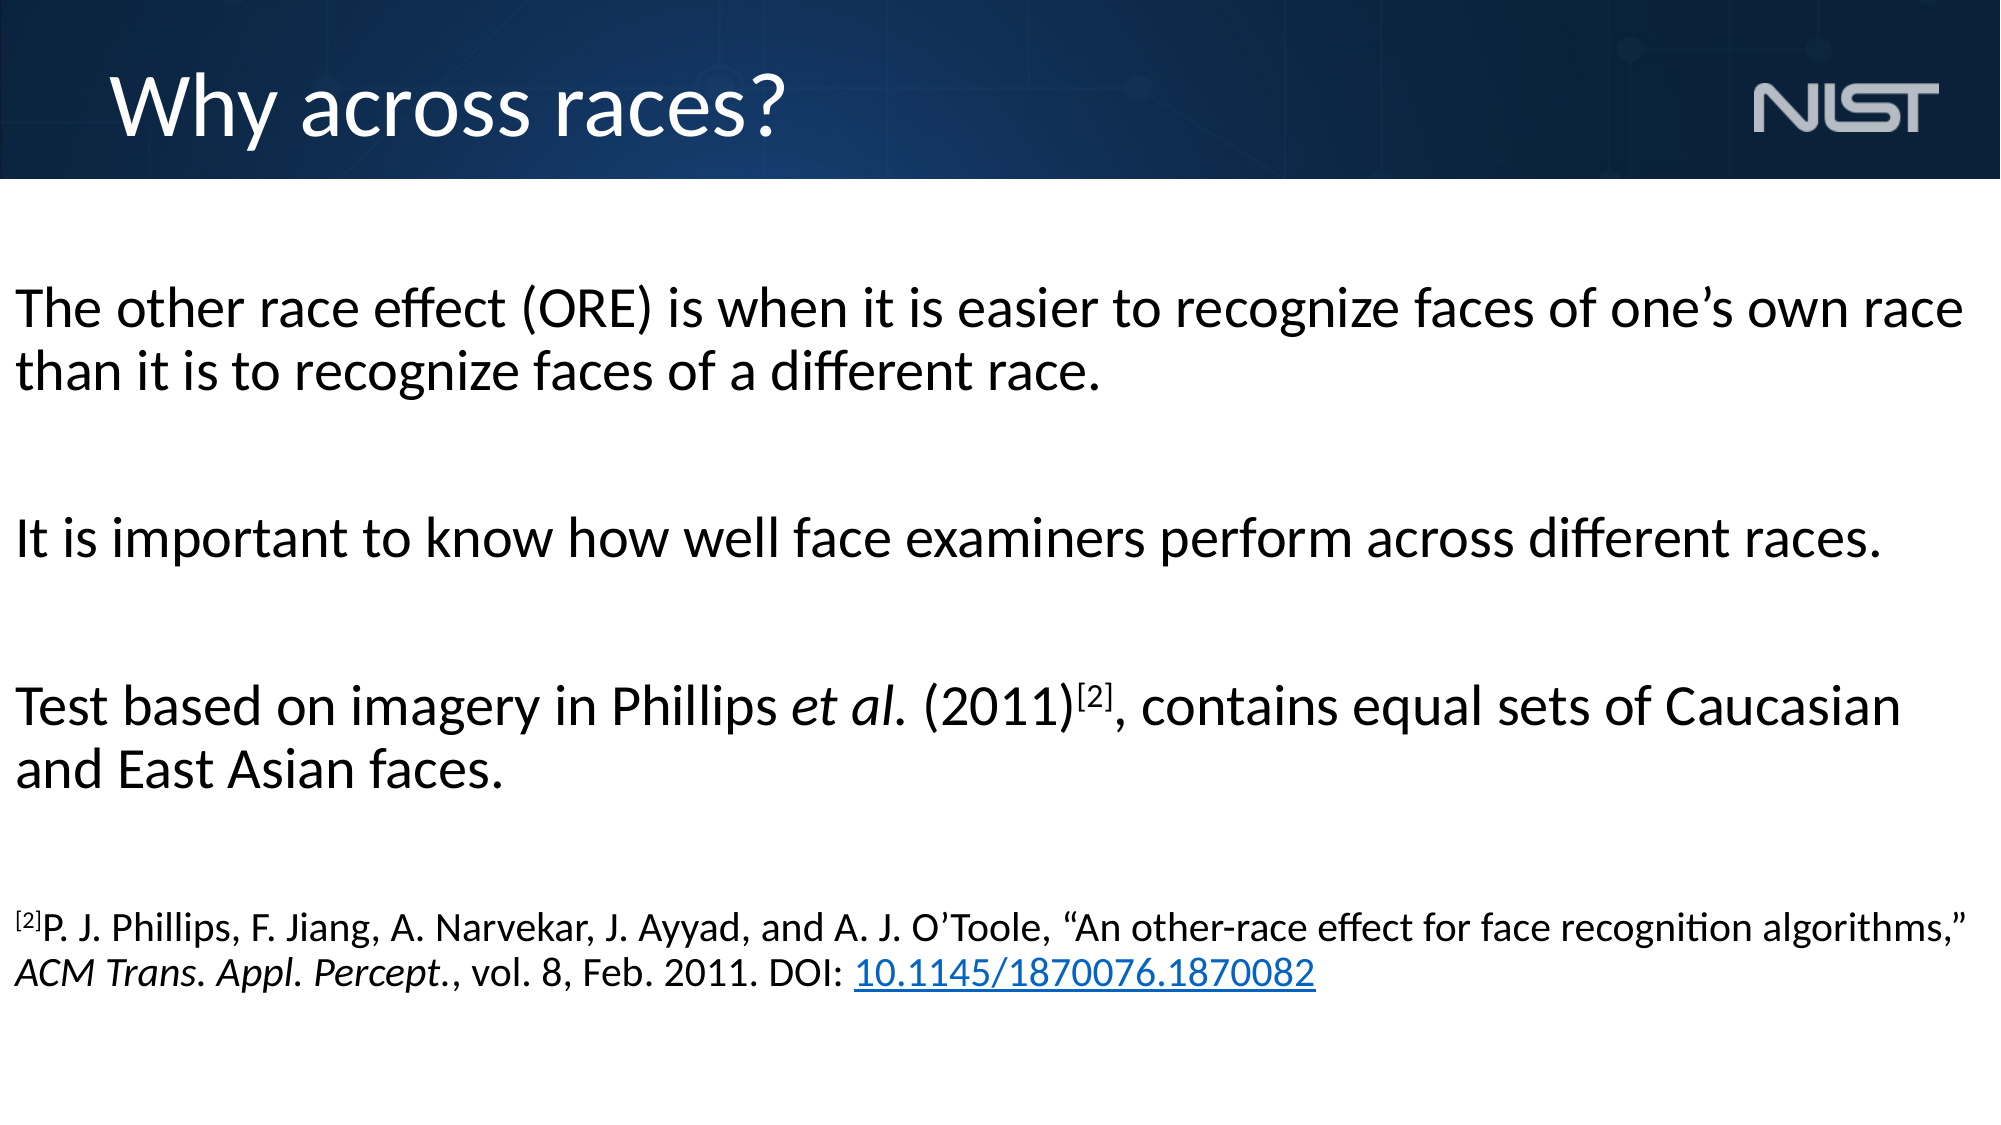

# Why across races?

The other race effect (ORE) is when it is easier to recognize faces of one’s own race than it is to recognize faces of a different race.

It is important to know how well face examiners perform across different races.

Test based on imagery in Phillips et al. (2011)[2], contains equal sets of Caucasian and East Asian faces.

[2]P. J. Phillips, F. Jiang, A. Narvekar, J. Ayyad, and A. J. O’Toole, “An other-race effect for face recognition algorithms,” ACM Trans. Appl. Percept., vol. 8, Feb. 2011. DOI: 10.1145/1870076.1870082